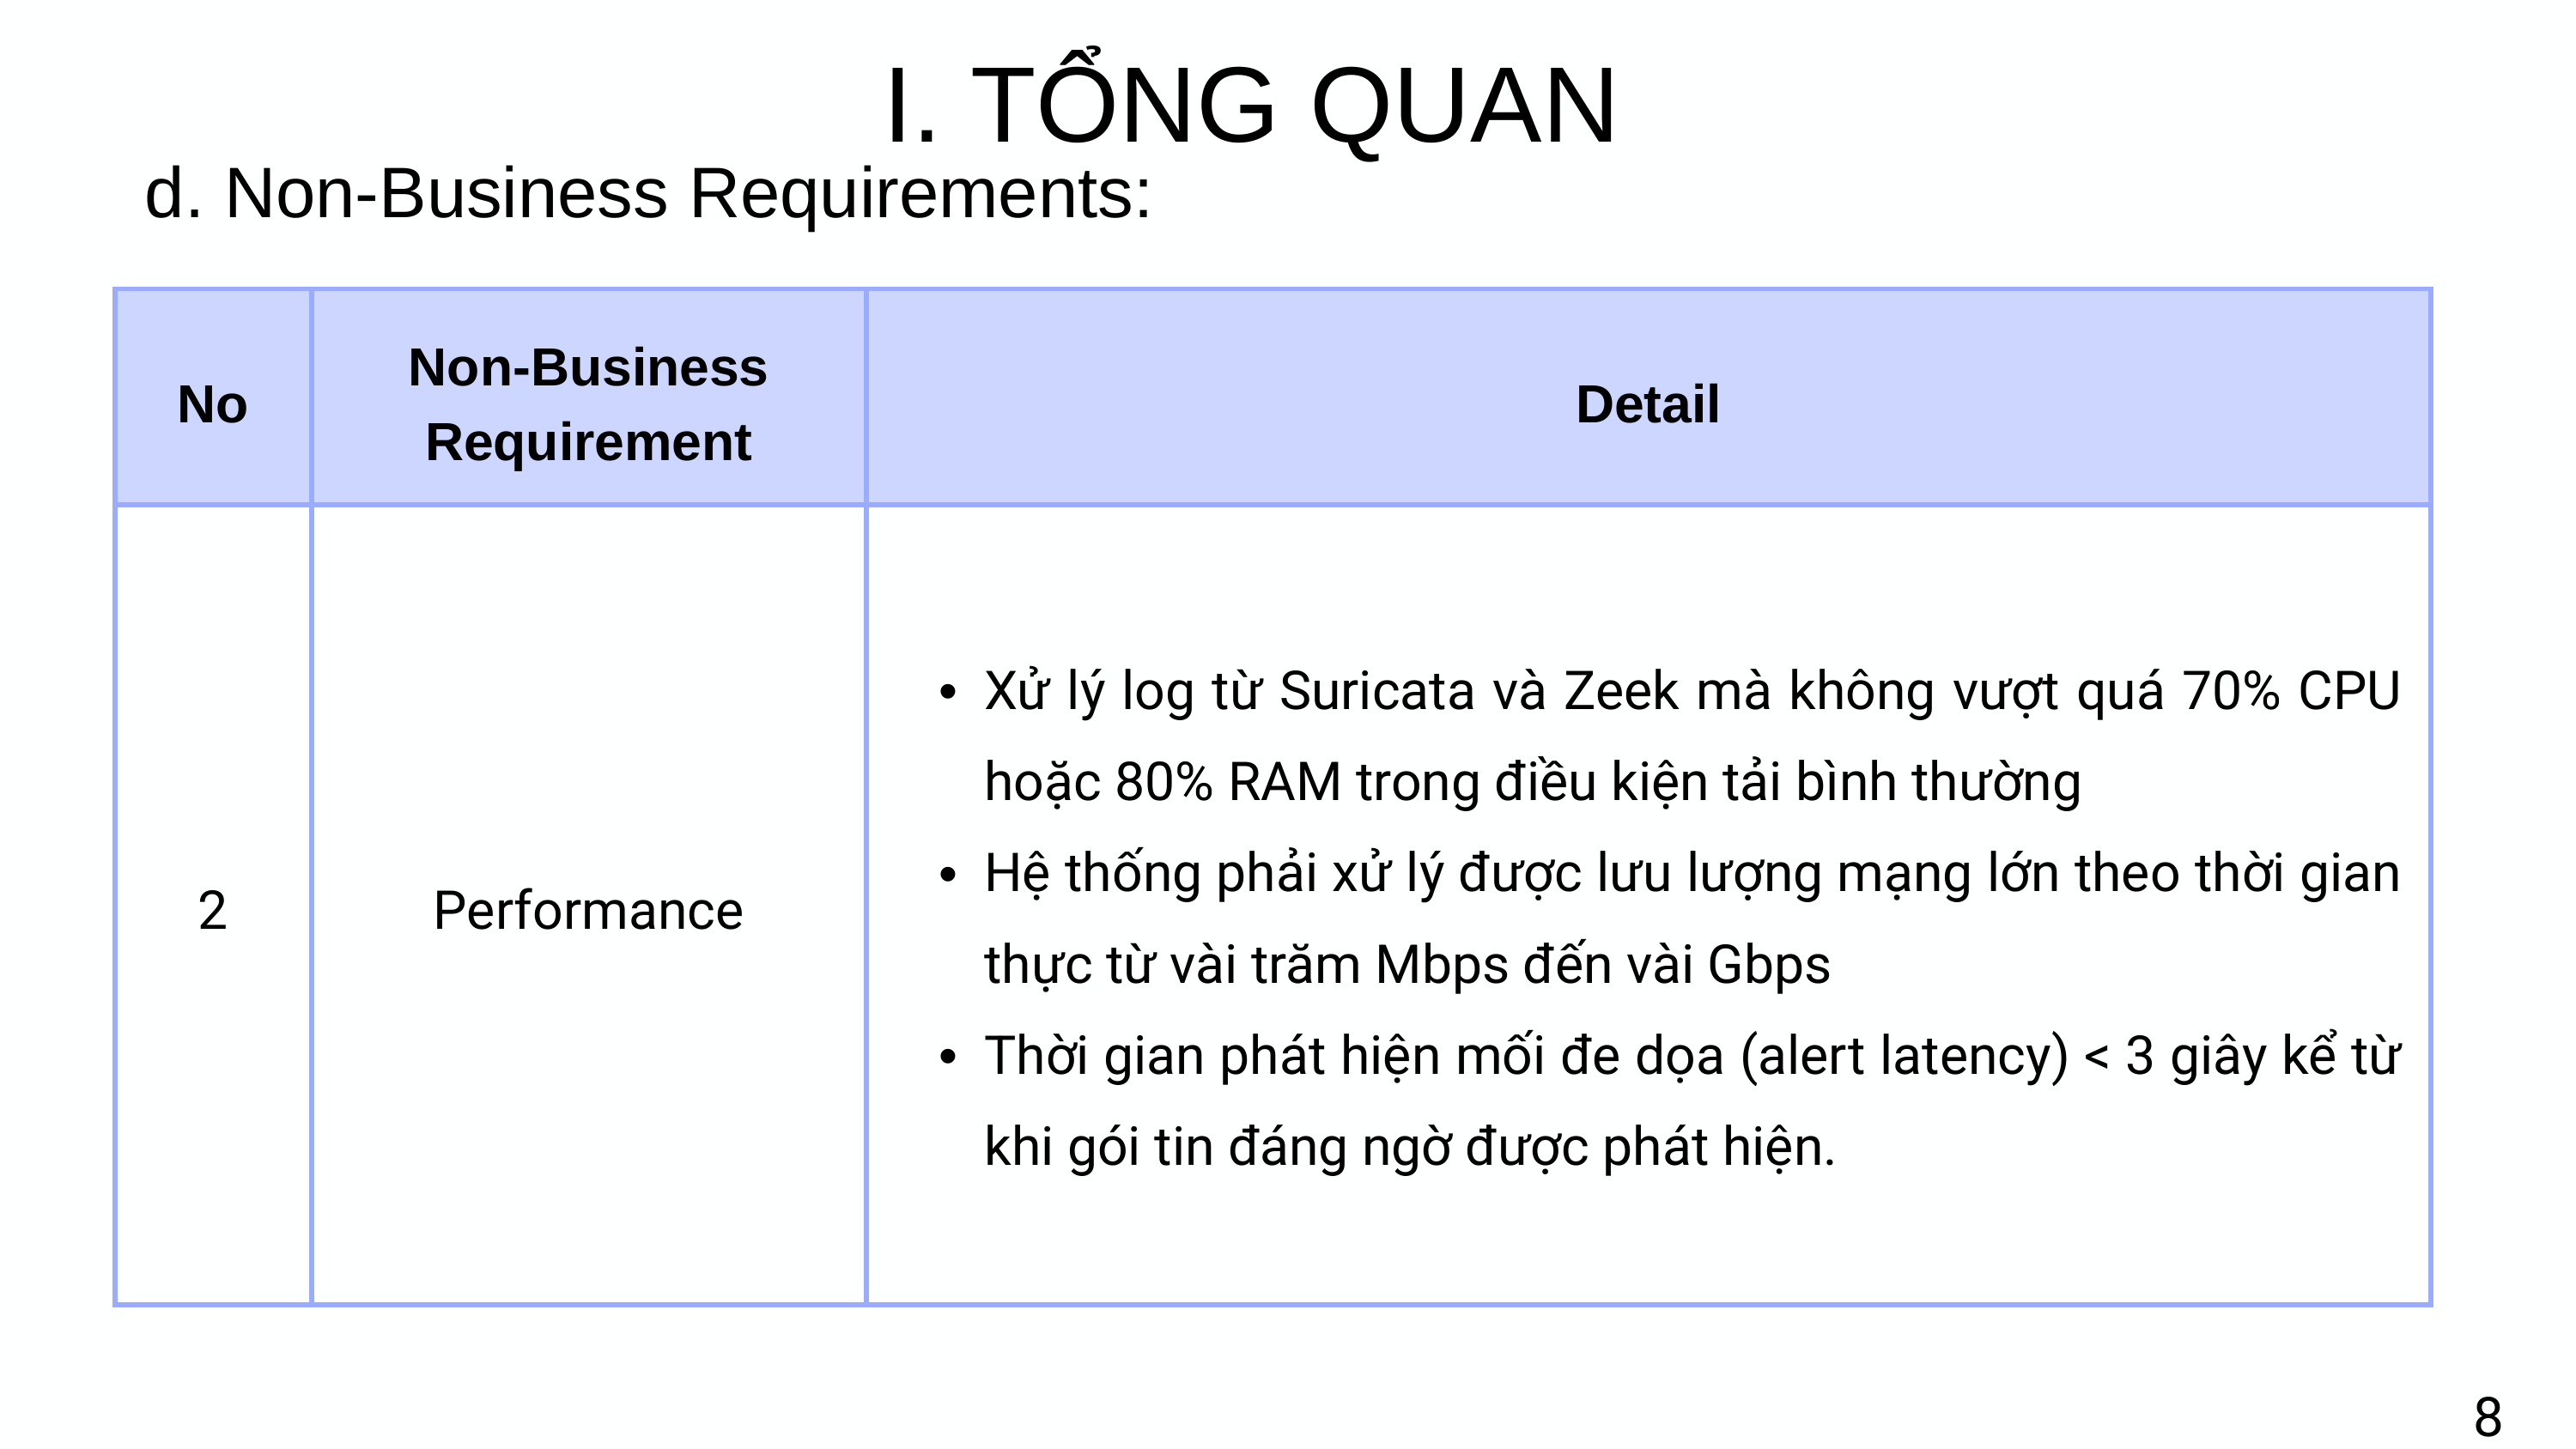

I. TỔNG QUAN
d. Non-Business Requirements:
| No | Non-Business Requirement | Detail |
| --- | --- | --- |
| 2 | Performance | Xử lý log từ Suricata và Zeek mà không vượt quá 70% CPU hoặc 80% RAM trong điều kiện tải bình thường Hệ thống phải xử lý được lưu lượng mạng lớn theo thời gian thực từ vài trăm Mbps đến vài Gbps Thời gian phát hiện mối đe dọa (alert latency) < 3 giây kể từ khi gói tin đáng ngờ được phát hiện. |
8